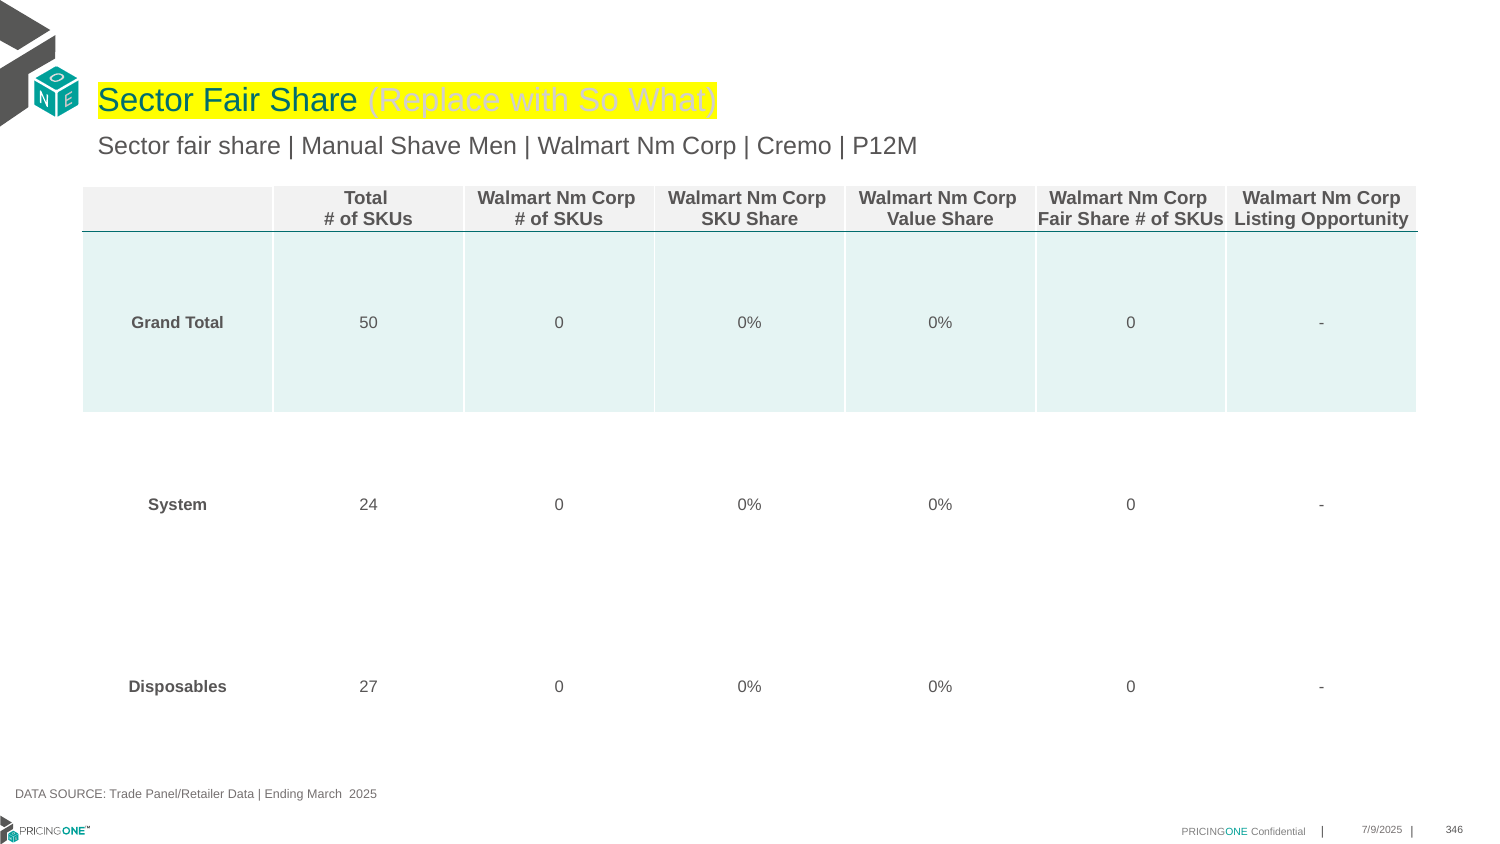

# Sector Fair Share (Replace with So What)
Sector fair share | Manual Shave Men | Walmart Nm Corp | Cremo | P12M
|  | Total # of SKUs | Walmart Nm Corp # of SKUs | Walmart Nm Corp SKU Share | Walmart Nm Corp Value Share | Walmart Nm Corp Fair Share # of SKUs | Walmart Nm Corp Listing Opportunity |
| --- | --- | --- | --- | --- | --- | --- |
| Grand Total | 50 | 0 | 0% | 0% | 0 | - |
| System | 24 | 0 | 0% | 0% | 0 | - |
| Disposables | 27 | 0 | 0% | 0% | 0 | - |
DATA SOURCE: Trade Panel/Retailer Data | Ending March  2025

7/9/2025
346